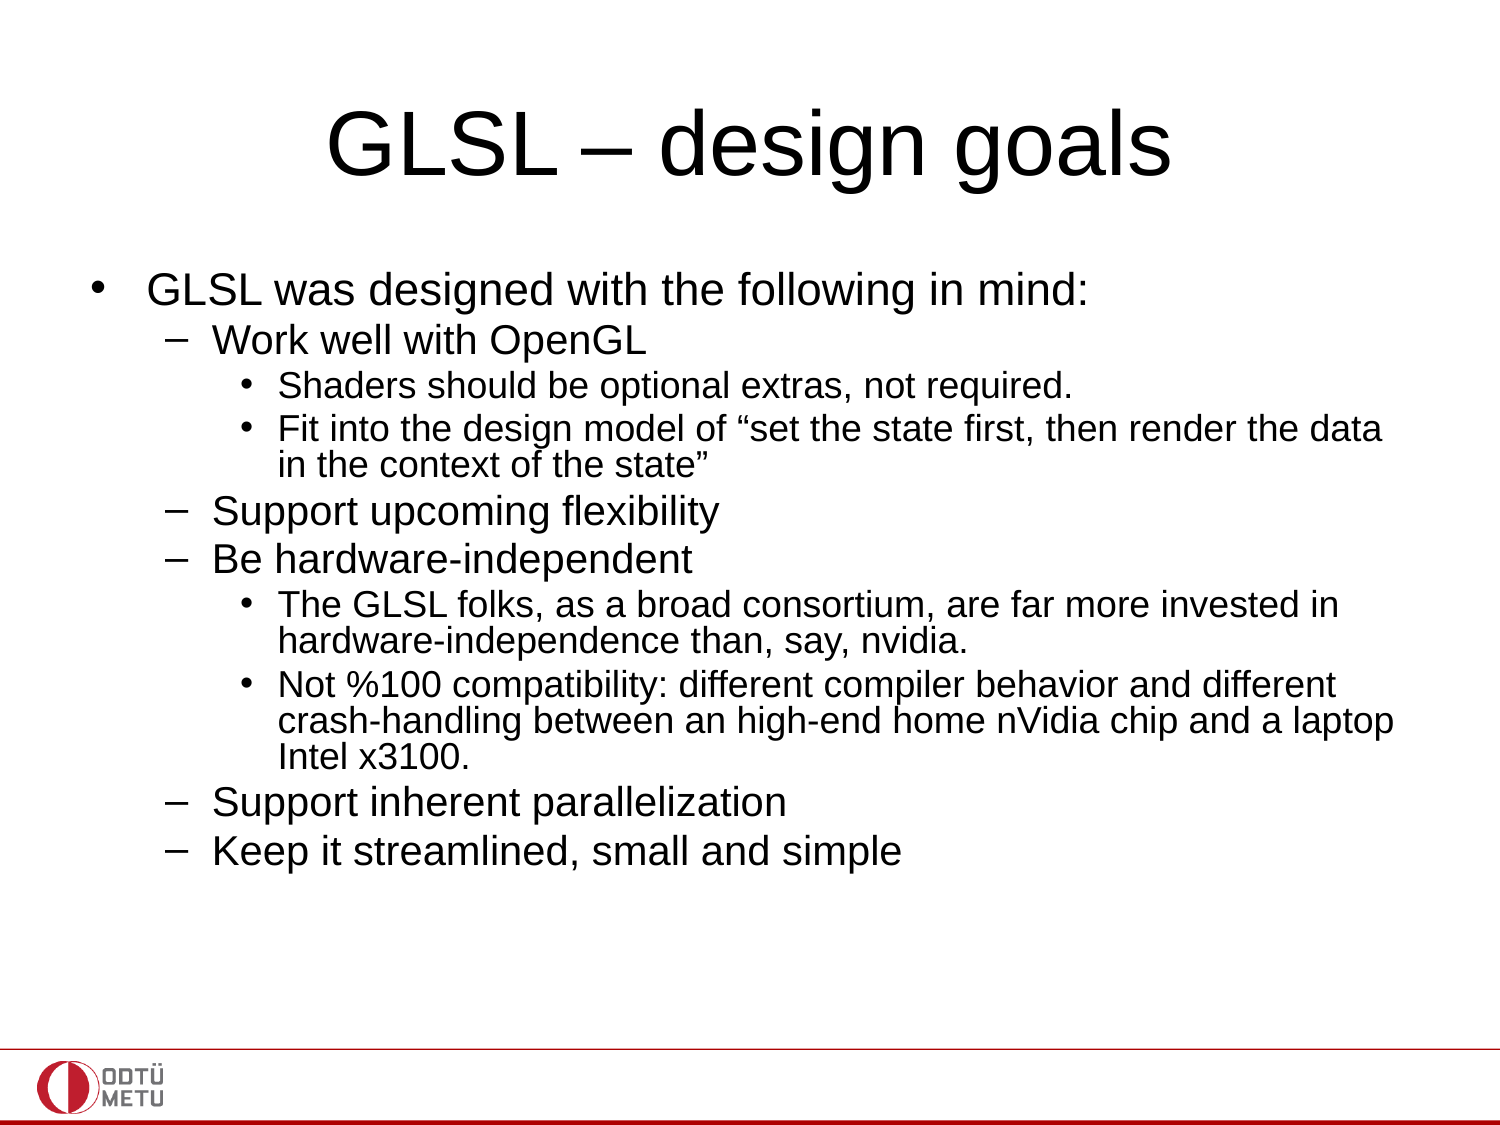

# GLSL – design goals
GLSL was designed with the following in mind:
Work well with OpenGL
Shaders should be optional extras, not required.
Fit into the design model of “set the state first, then render the data in the context of the state”
Support upcoming flexibility
Be hardware-independent
The GLSL folks, as a broad consortium, are far more invested in hardware-independence than, say, nvidia.
Not %100 compatibility: different compiler behavior and different crash-handling between an high-end home nVidia chip and a laptop Intel x3100.
Support inherent parallelization
Keep it streamlined, small and simple